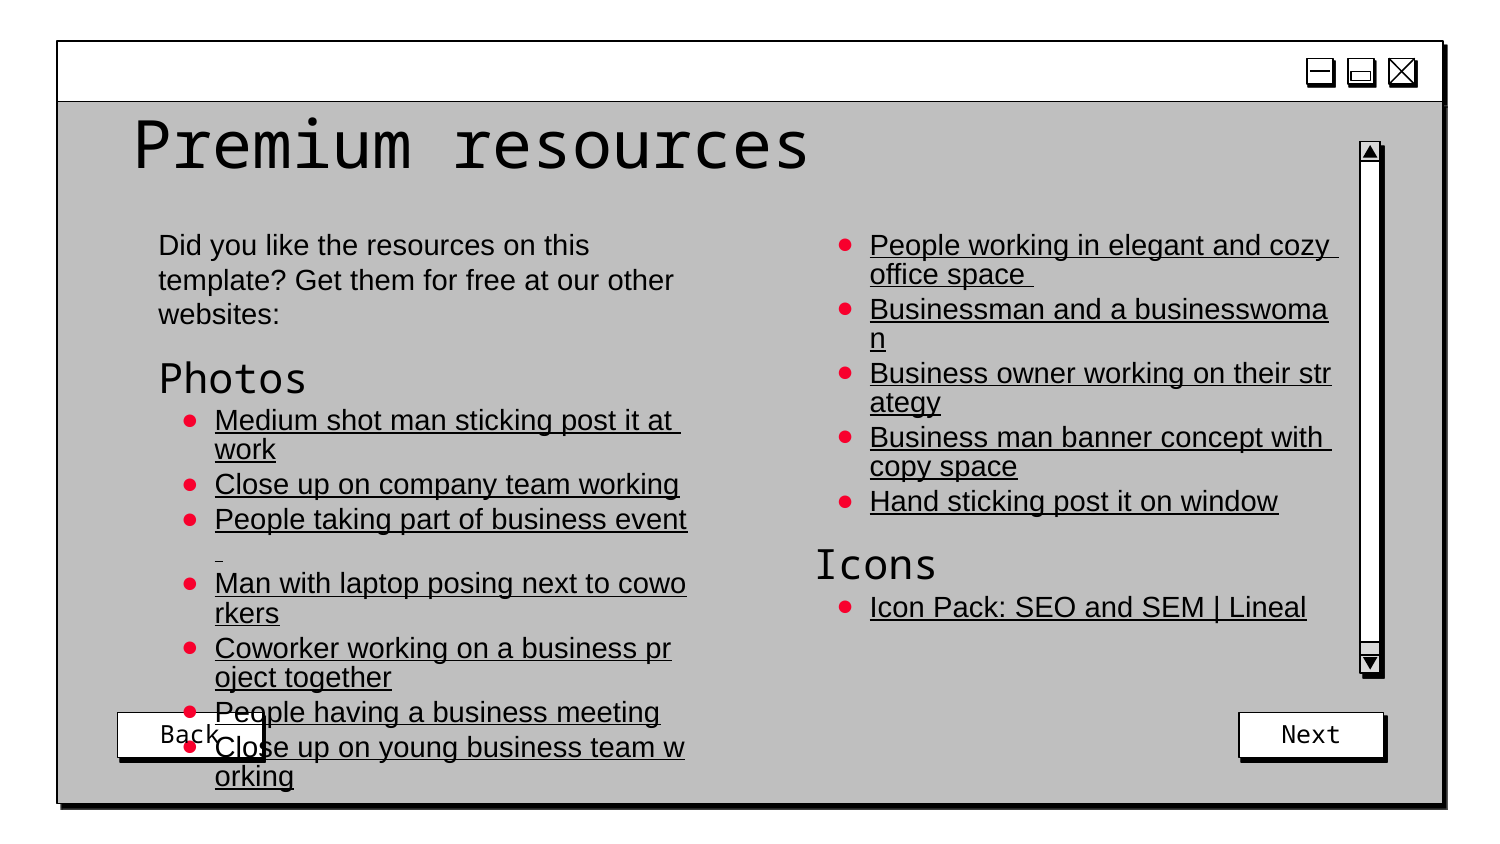

# Premium resources

Did you like the resources on this template? Get them for free at our other websites:
Photos
Medium shot man sticking post it at work
Close up on company team working
People taking part of business event
Man with laptop posing next to coworkers
Coworker working on a business project together
People having a business meeting
Close up on young business team working
People working in elegant and cozy office space
Businessman and a businesswoman
Business owner working on their strategy
Business man banner concept with copy space
Hand sticking post it on window
Icons
Icon Pack: SEO and SEM | Lineal

Back
Next